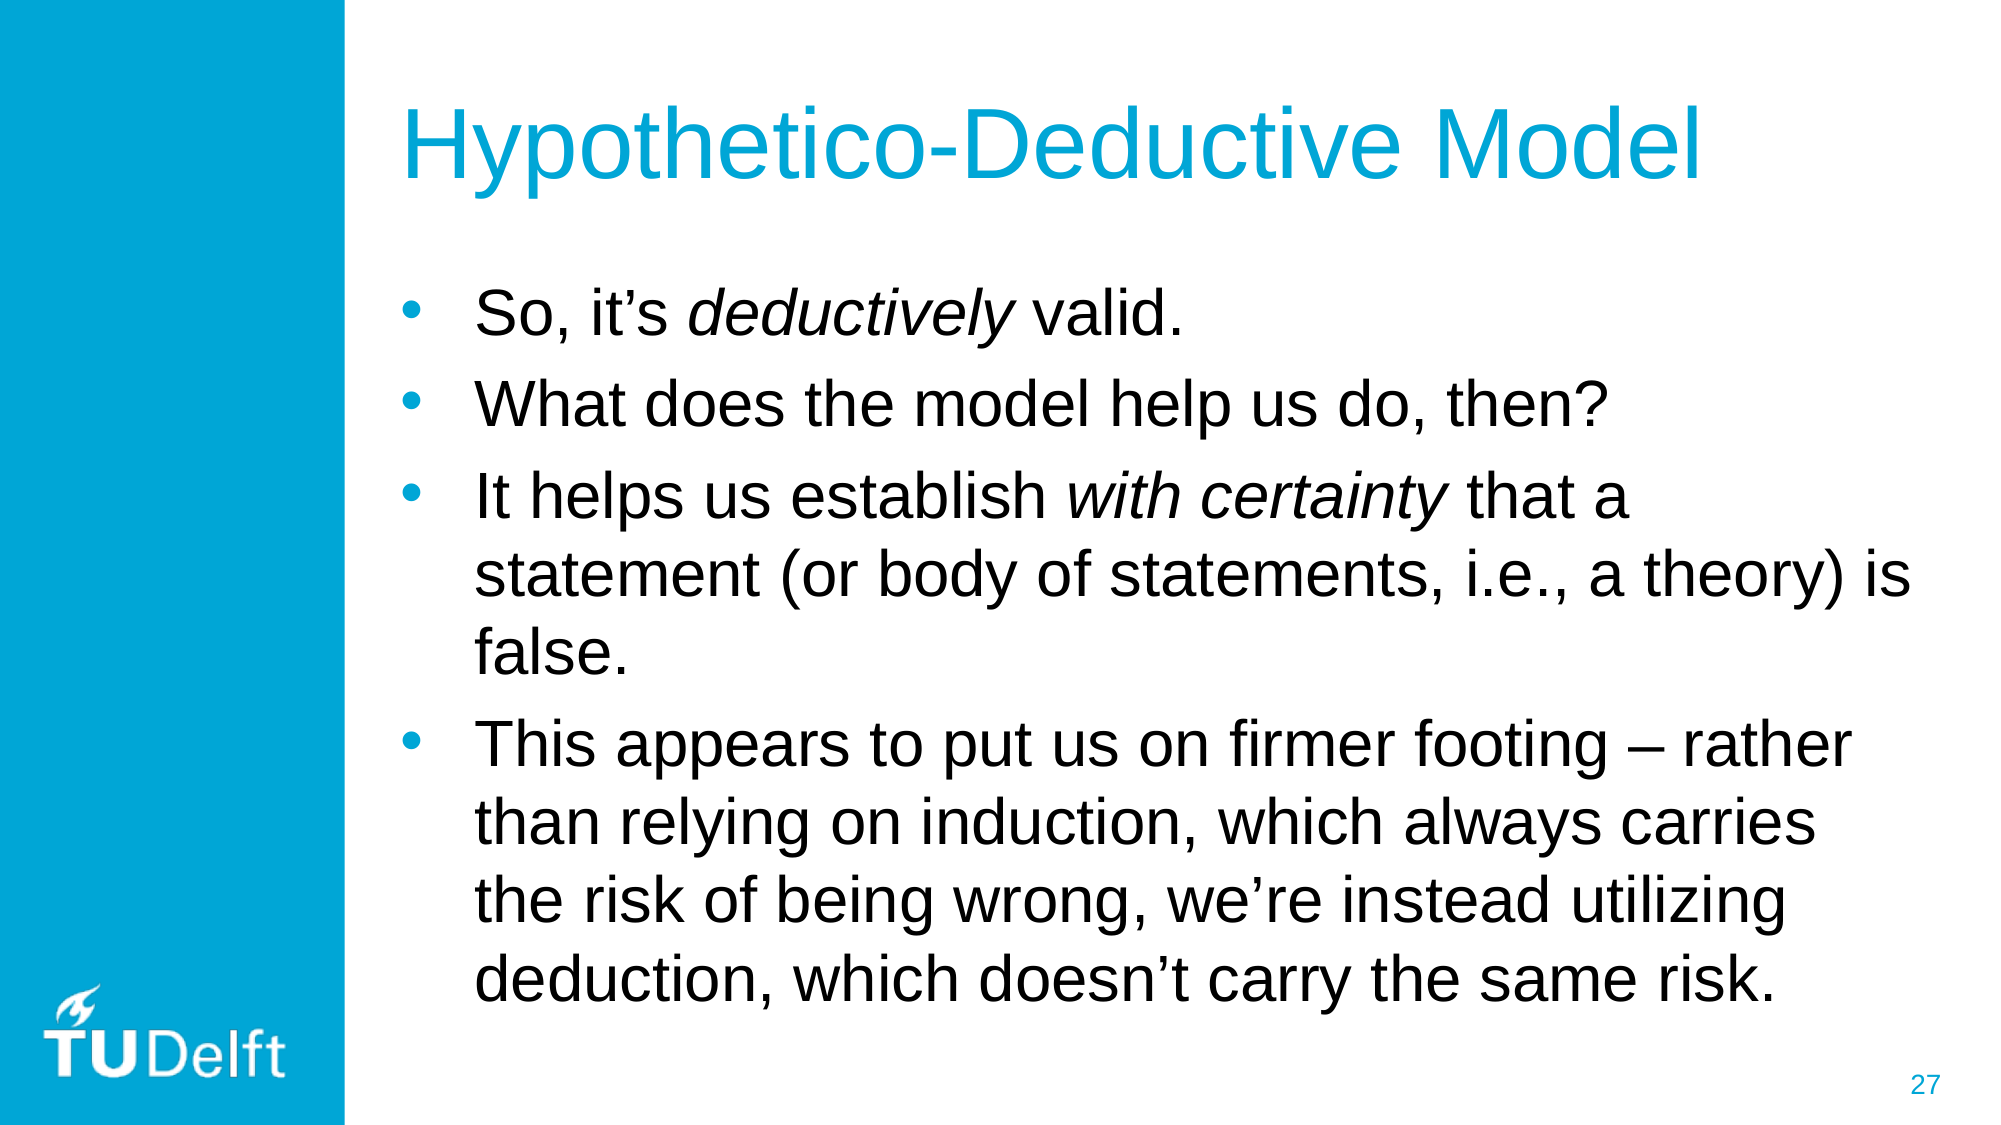

# Hypothetico-Deductive Model
So, it’s deductively valid.
What does the model help us do, then?
It helps us establish with certainty that a statement (or body of statements, i.e., a theory) is false.
This appears to put us on firmer footing – rather than relying on induction, which always carries the risk of being wrong, we’re instead utilizing deduction, which doesn’t carry the same risk.